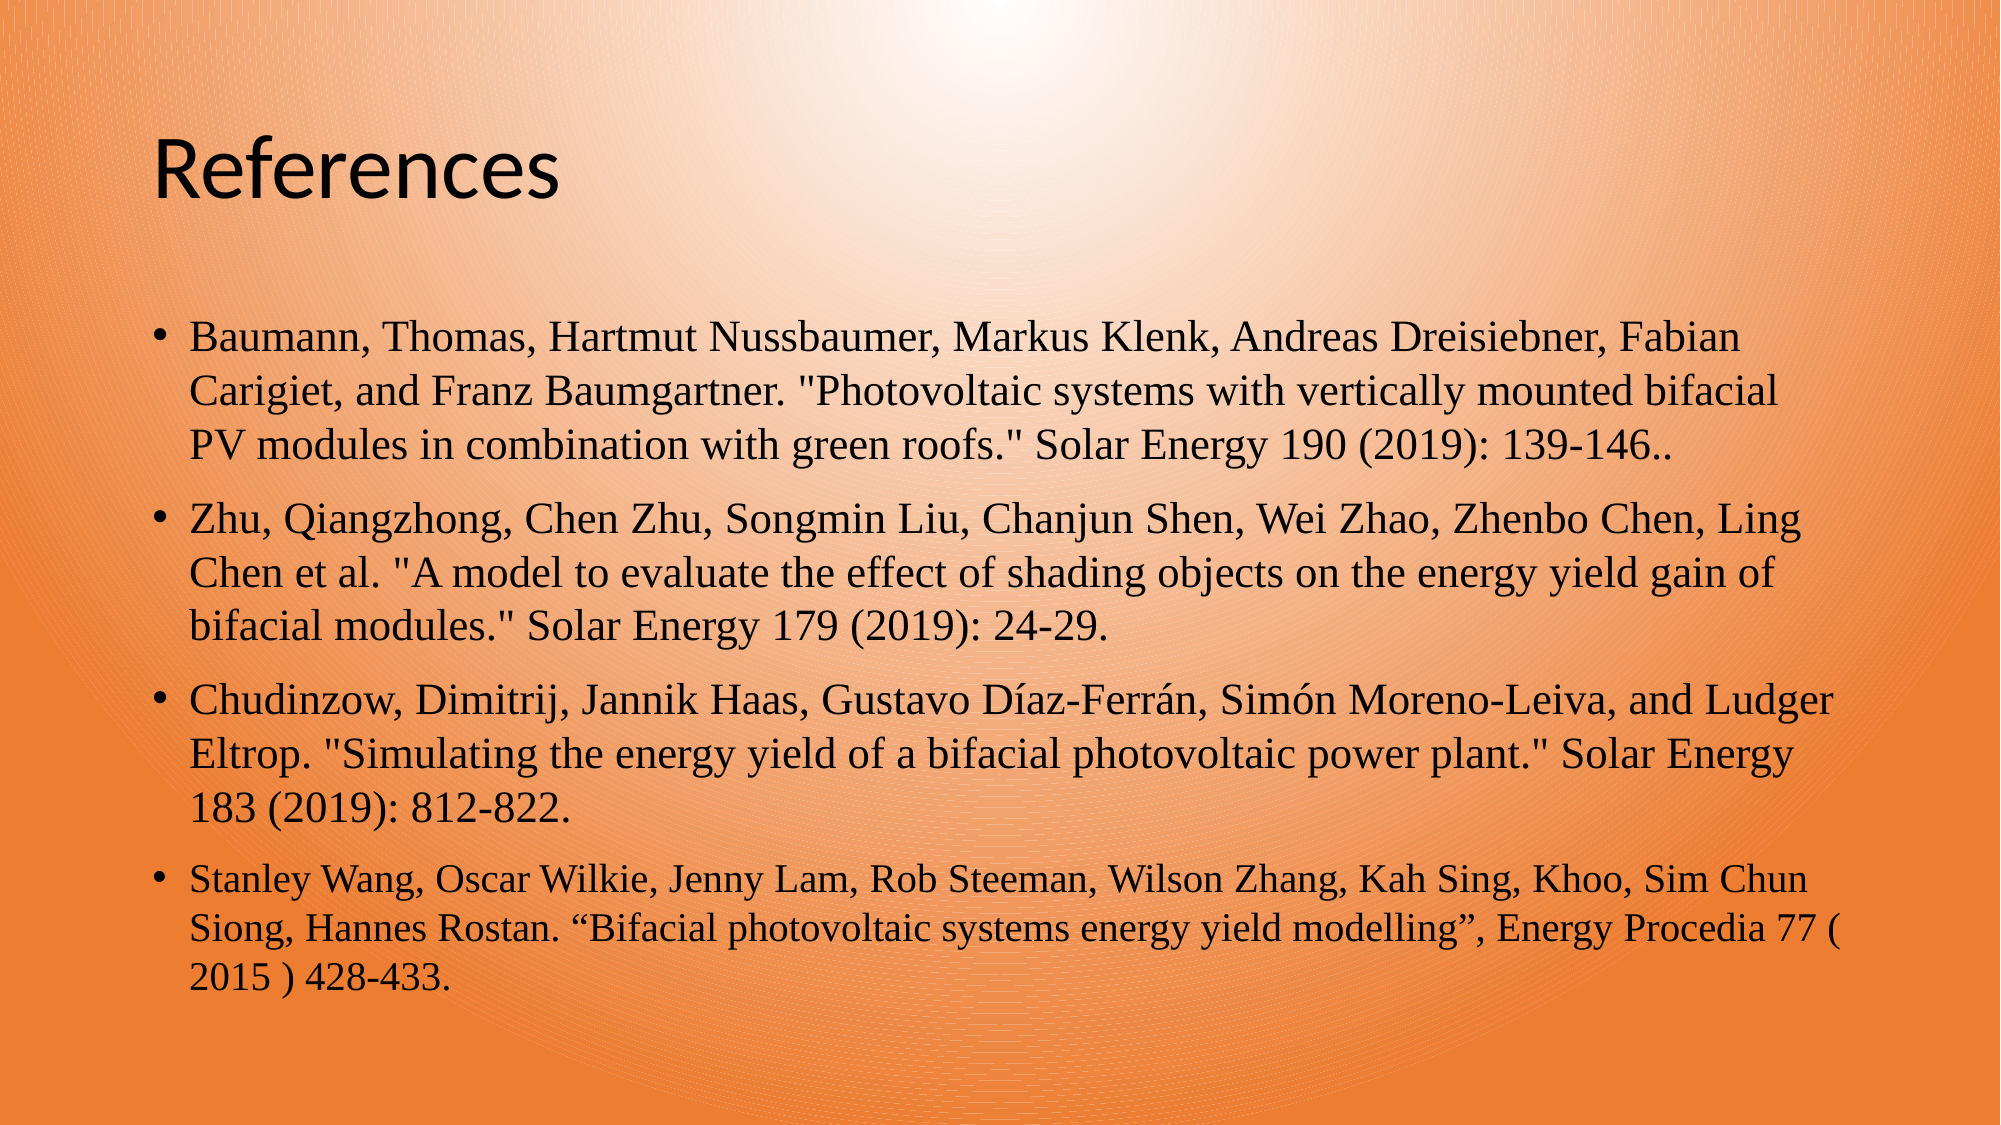

# References
Baumann, Thomas, Hartmut Nussbaumer, Markus Klenk, Andreas Dreisiebner, Fabian Carigiet, and Franz Baumgartner. "Photovoltaic systems with vertically mounted bifacial PV modules in combination with green roofs." Solar Energy 190 (2019): 139-146..
Zhu, Qiangzhong, Chen Zhu, Songmin Liu, Chanjun Shen, Wei Zhao, Zhenbo Chen, Ling Chen et al. "A model to evaluate the effect of shading objects on the energy yield gain of bifacial modules." Solar Energy 179 (2019): 24-29.
Chudinzow, Dimitrij, Jannik Haas, Gustavo Díaz-Ferrán, Simón Moreno-Leiva, and Ludger Eltrop. "Simulating the energy yield of a bifacial photovoltaic power plant." Solar Energy 183 (2019): 812-822.
Stanley Wang, Oscar Wilkie, Jenny Lam, Rob Steeman, Wilson Zhang, Kah Sing, Khoo, Sim Chun Siong, Hannes Rostan. “Bifacial photovoltaic systems energy yield modelling”, Energy Procedia 77 ( 2015 ) 428-433.